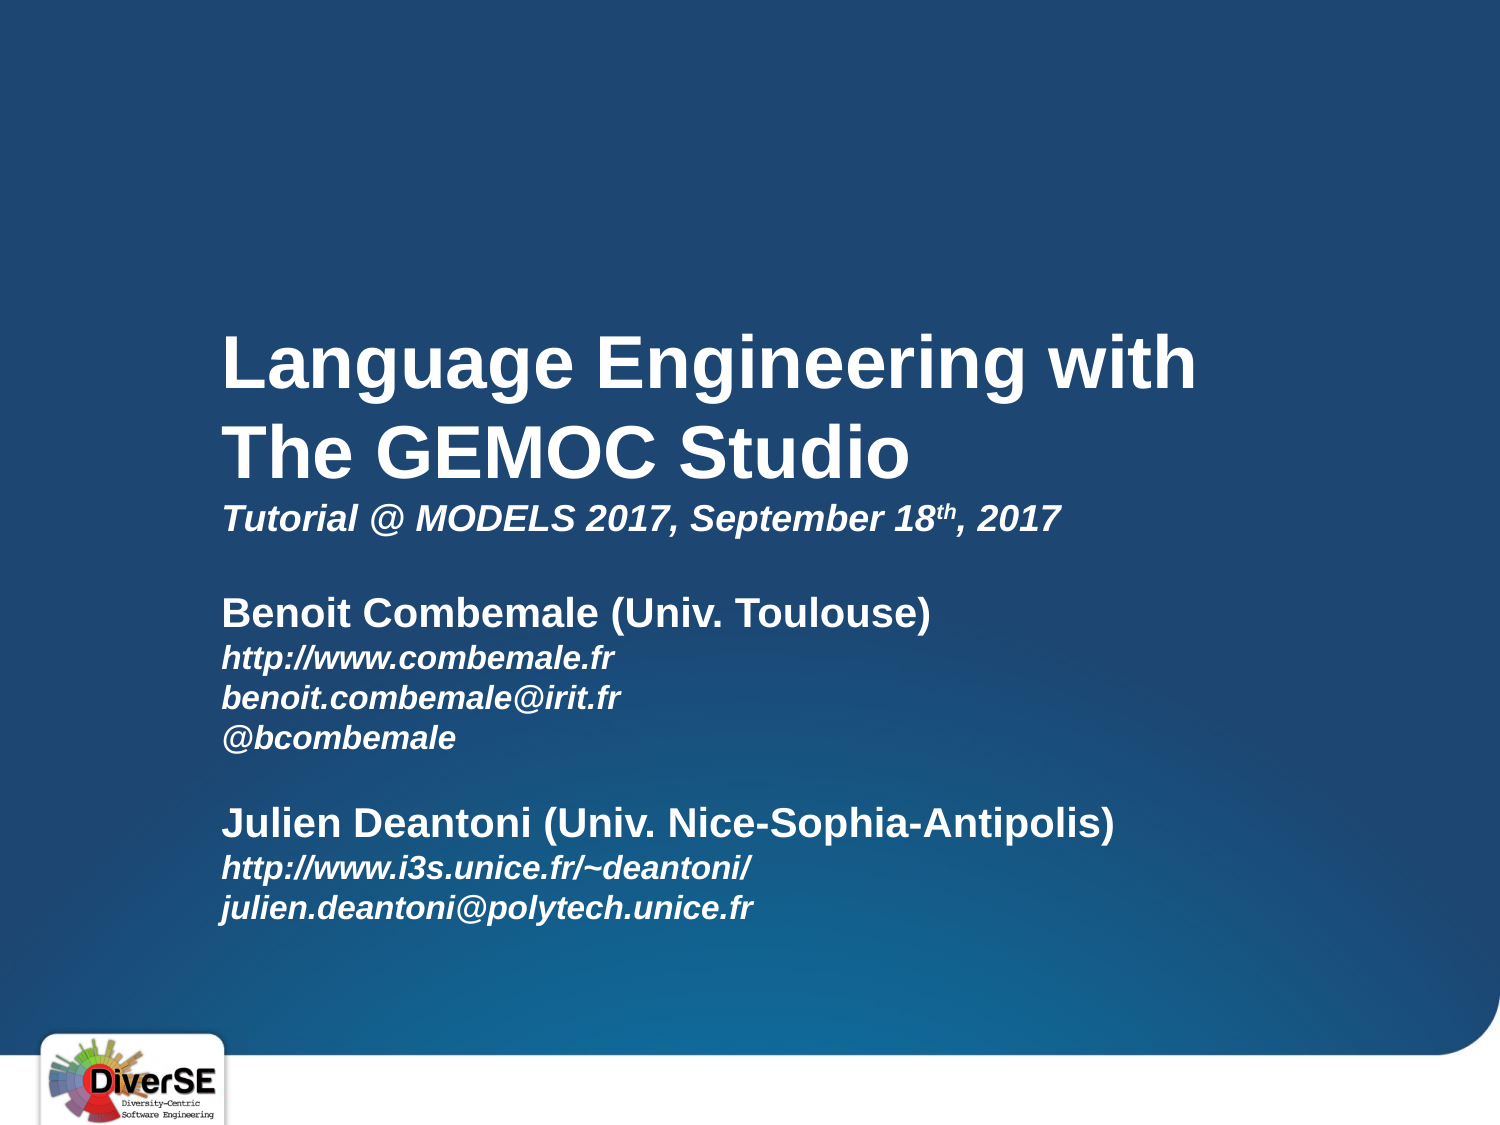

Language Engineering with
The GEMOC Studio
Tutorial @ MODELS 2017, September 18th, 2017
Benoit Combemale (Univ. Toulouse)
http://www.combemale.fr
benoit.combemale@irit.fr
@bcombemale

Julien Deantoni (Univ. Nice-Sophia-Antipolis)
http://www.i3s.unice.fr/~deantoni/
julien.deantoni@polytech.unice.fr